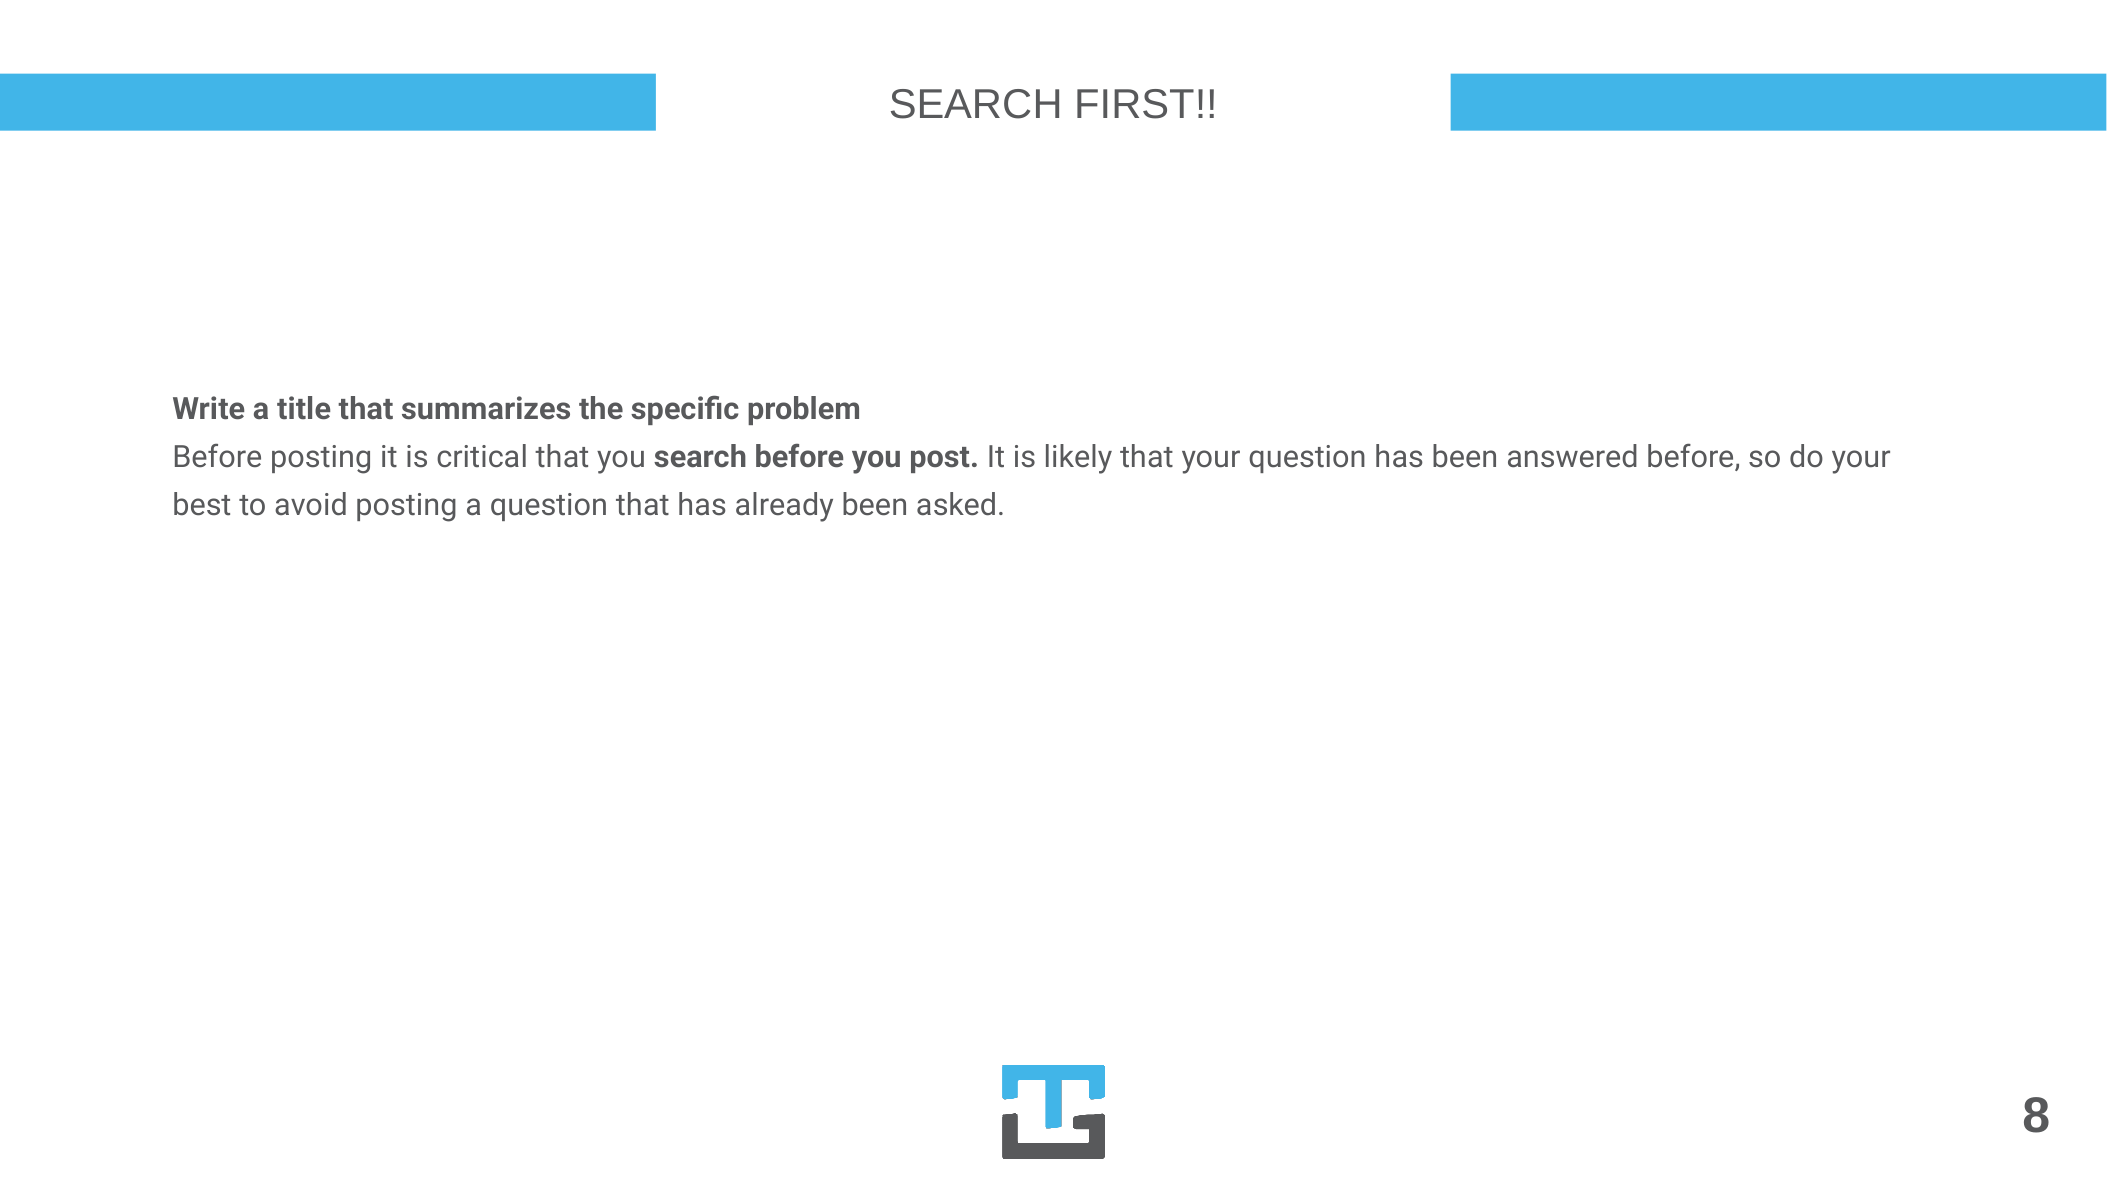

# SEARCH FIRST!!
Write a title that summarizes the specific problem
Before posting it is critical that you search before you post. It is likely that your question has been answered before, so do your best to avoid posting a question that has already been asked.